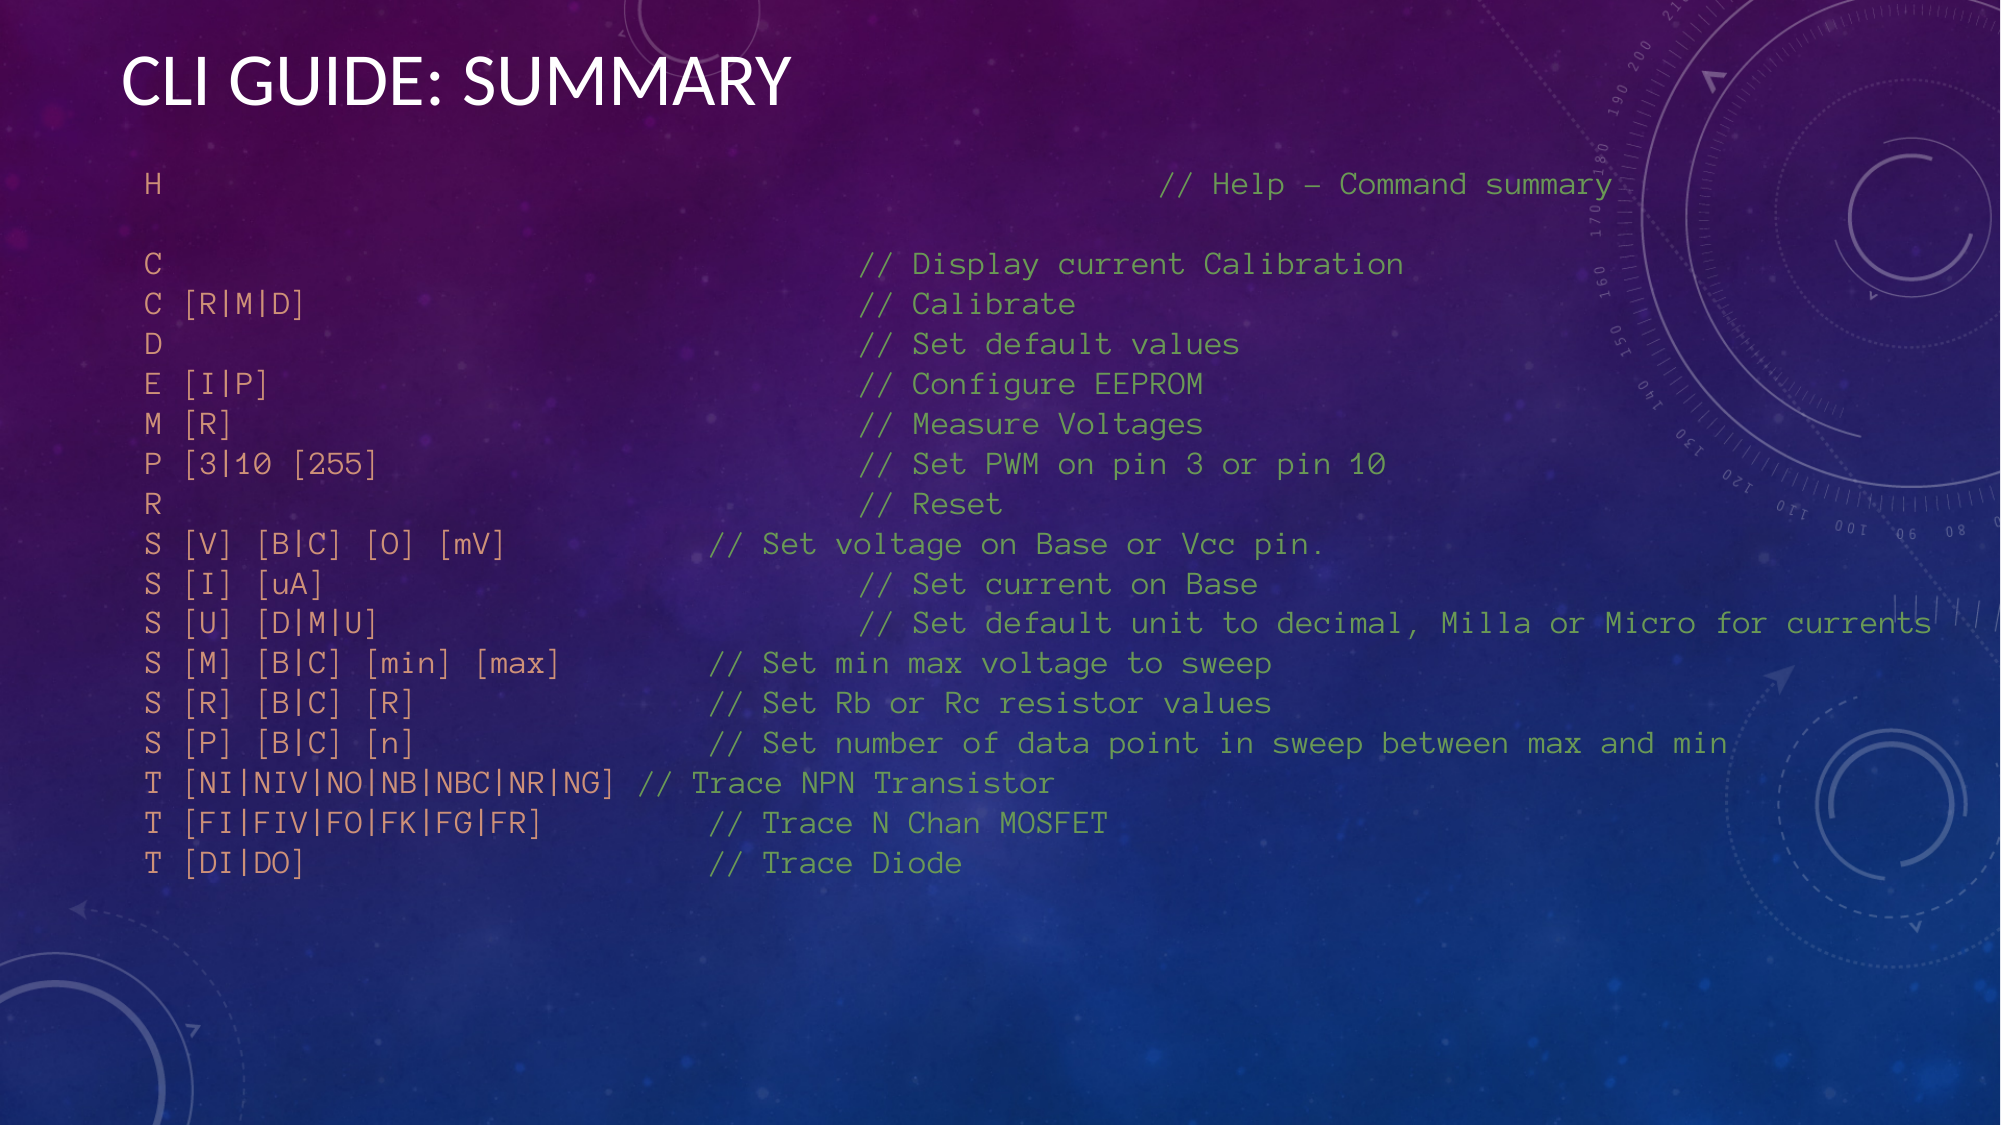

# CLI Guide: SUMMARY
  H							// Help – Command summary

  C              			// Display current Calibration
  C [R|M|D]      			// Calibrate
  D              			// Set default values
  E [I|P]        			// Configure EEPROM
  M [R]          			// Measure Voltages
  P [3|10 [255]  			// Set PWM on pin 3 or pin 10
  R              			// Reset
  S [V] [B|C] [O] [mV]  		// Set voltage on Base or Vcc pin.
  S [I] [uA]        			// Set current on Base
  S [U] [D|M|U]     			// Set default unit to decimal, Milla or Micro for currents
  S [M] [B|C] [min] [max]  	// Set min max voltage to sweep
  S [R] [B|C] [R]          	// Set Rb or Rc resistor values
  S [P] [B|C] [n]          	// Set number of data point in sweep between max and min
  T [NI|NIV|NO|NB|NBC|NR|NG] // Trace NPN Transistor
  T [FI|FIV|FO|FK|FG|FR]  	// Trace N Chan MOSFET
  T [DI|DO]               	// Trace Diode